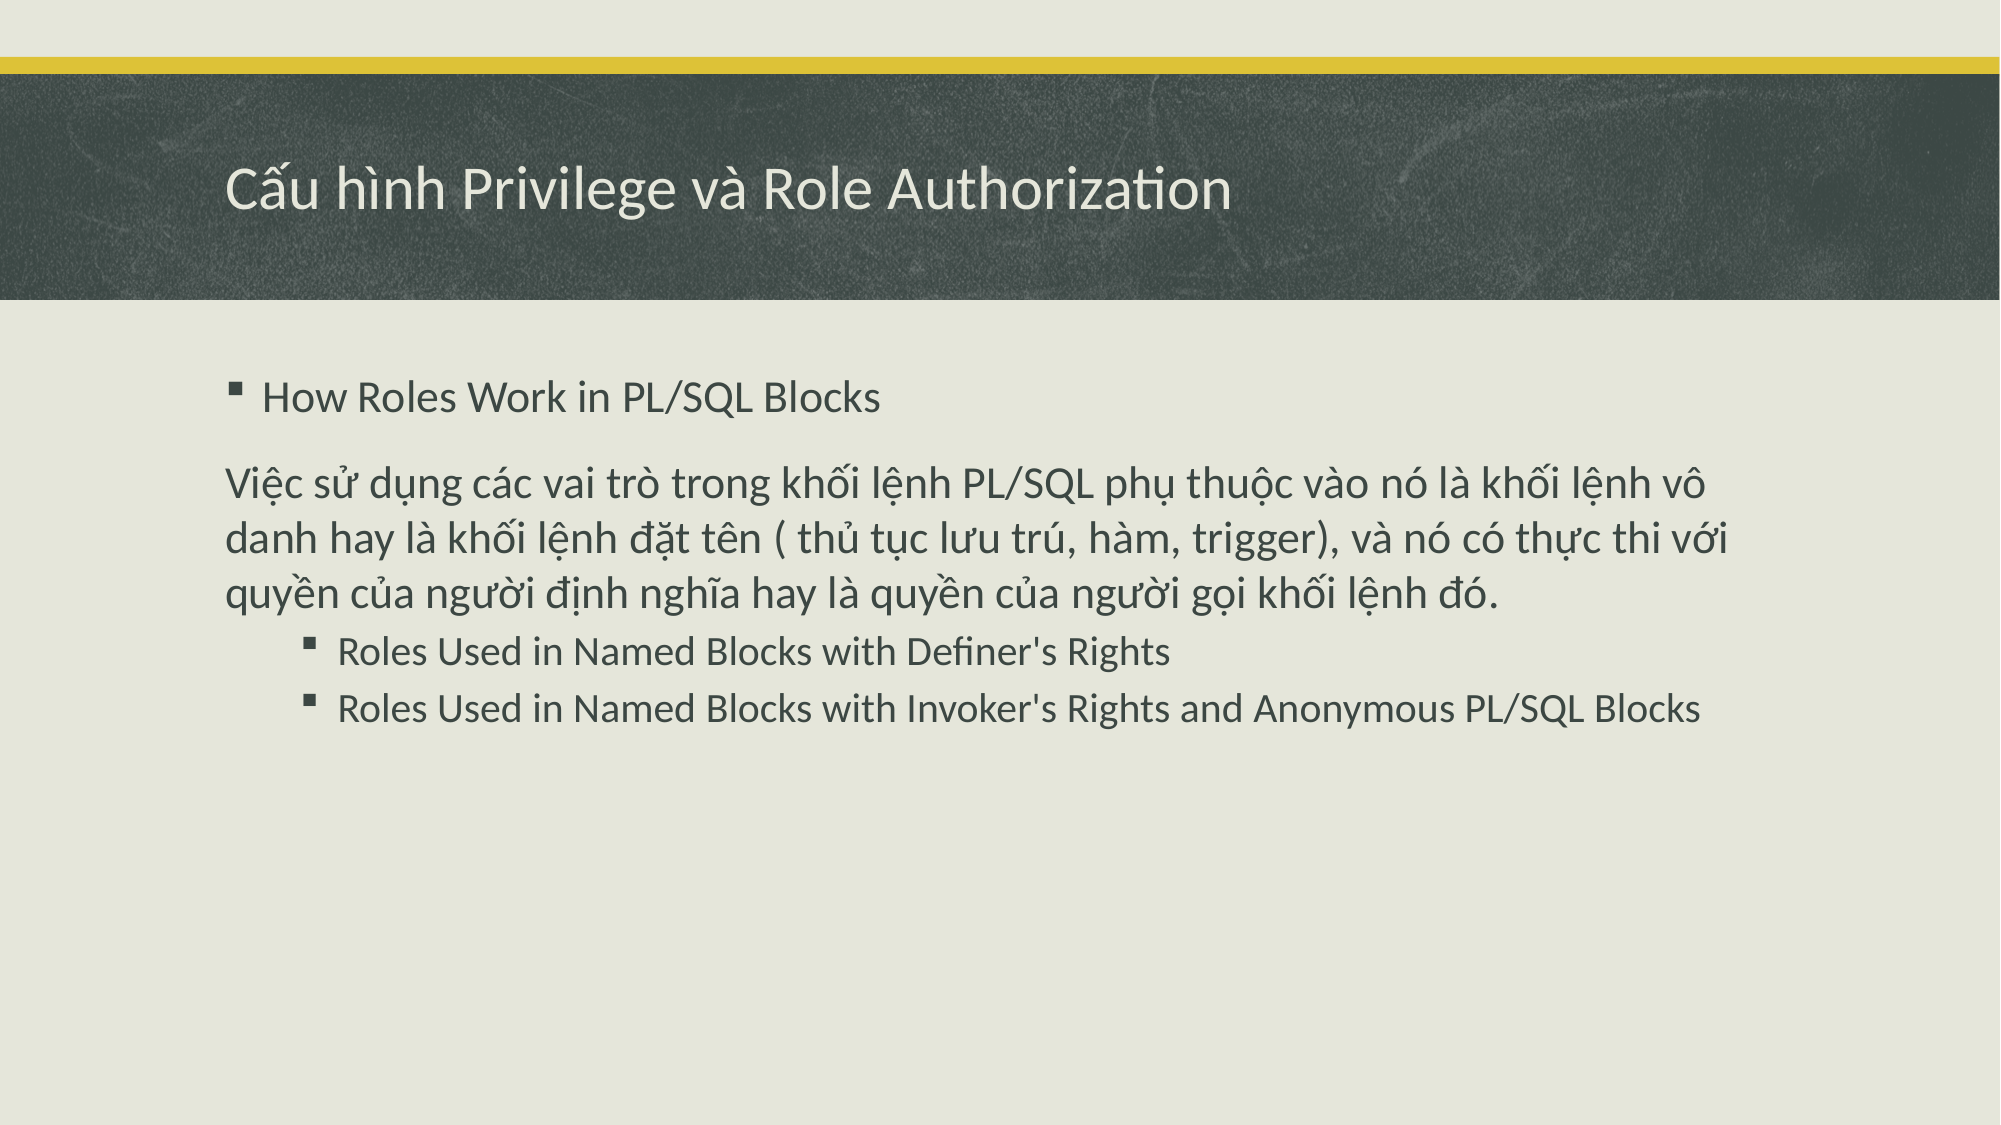

# Cấu hình Privilege và Role Authorization
How Roles Work in PL/SQL Blocks
Việc sử dụng các vai trò trong khối lệnh PL/SQL phụ thuộc vào nó là khối lệnh vô danh hay là khối lệnh đặt tên ( thủ tục lưu trú, hàm, trigger), và nó có thực thi với quyền của người định nghĩa hay là quyền của người gọi khối lệnh đó.
Roles Used in Named Blocks with Definer's Rights
Roles Used in Named Blocks with Invoker's Rights and Anonymous PL/SQL Blocks